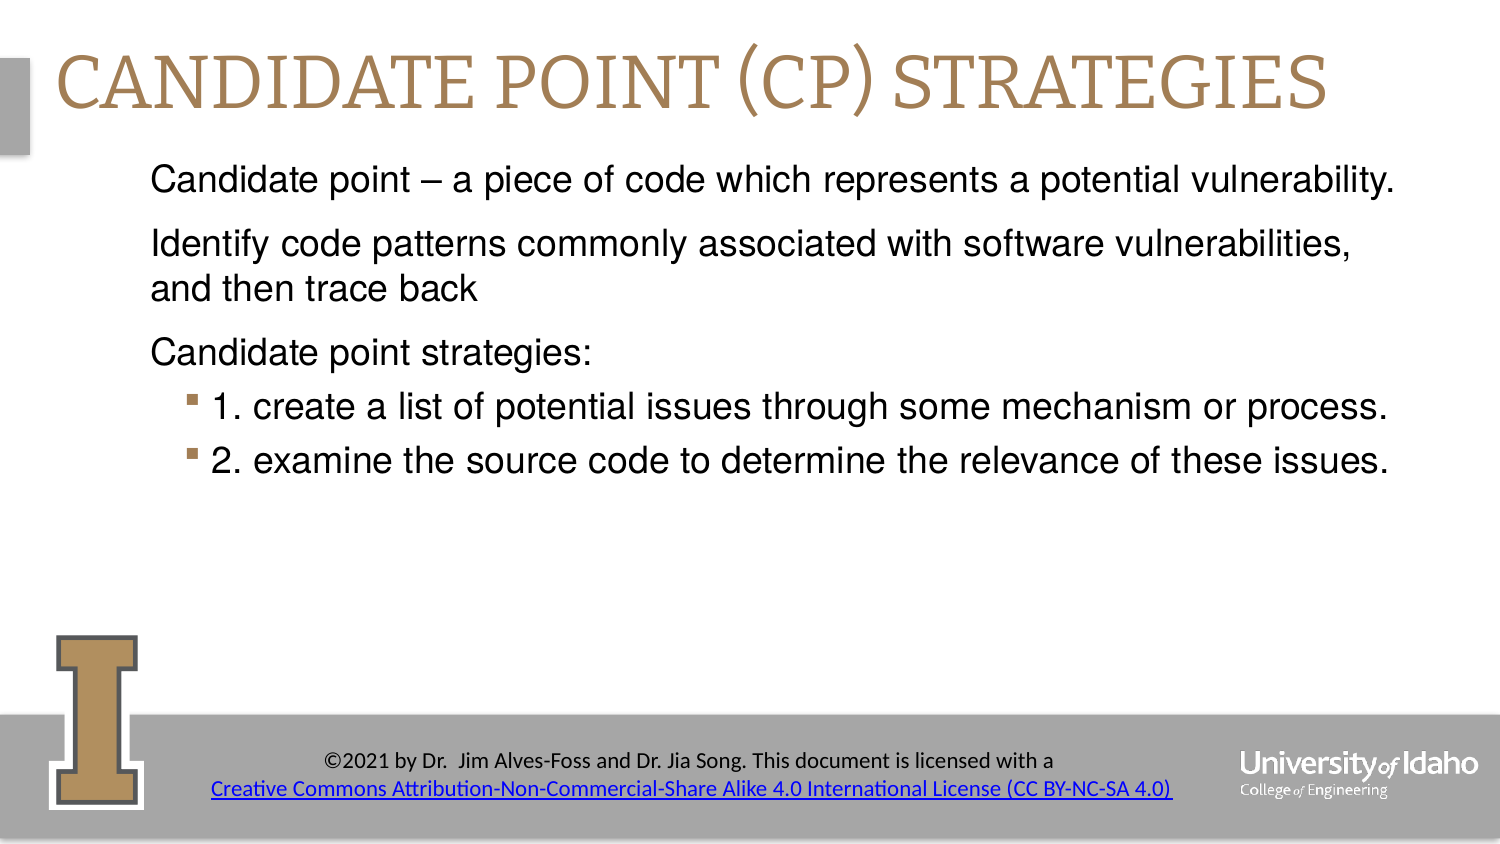

# Candidate Point (CP) Strategies
Candidate point – a piece of code which represents a potential vulnerability.
Identify code patterns commonly associated with software vulnerabilities, and then trace back
Candidate point strategies:
1. create a list of potential issues through some mechanism or process.
2. examine the source code to determine the relevance of these issues.